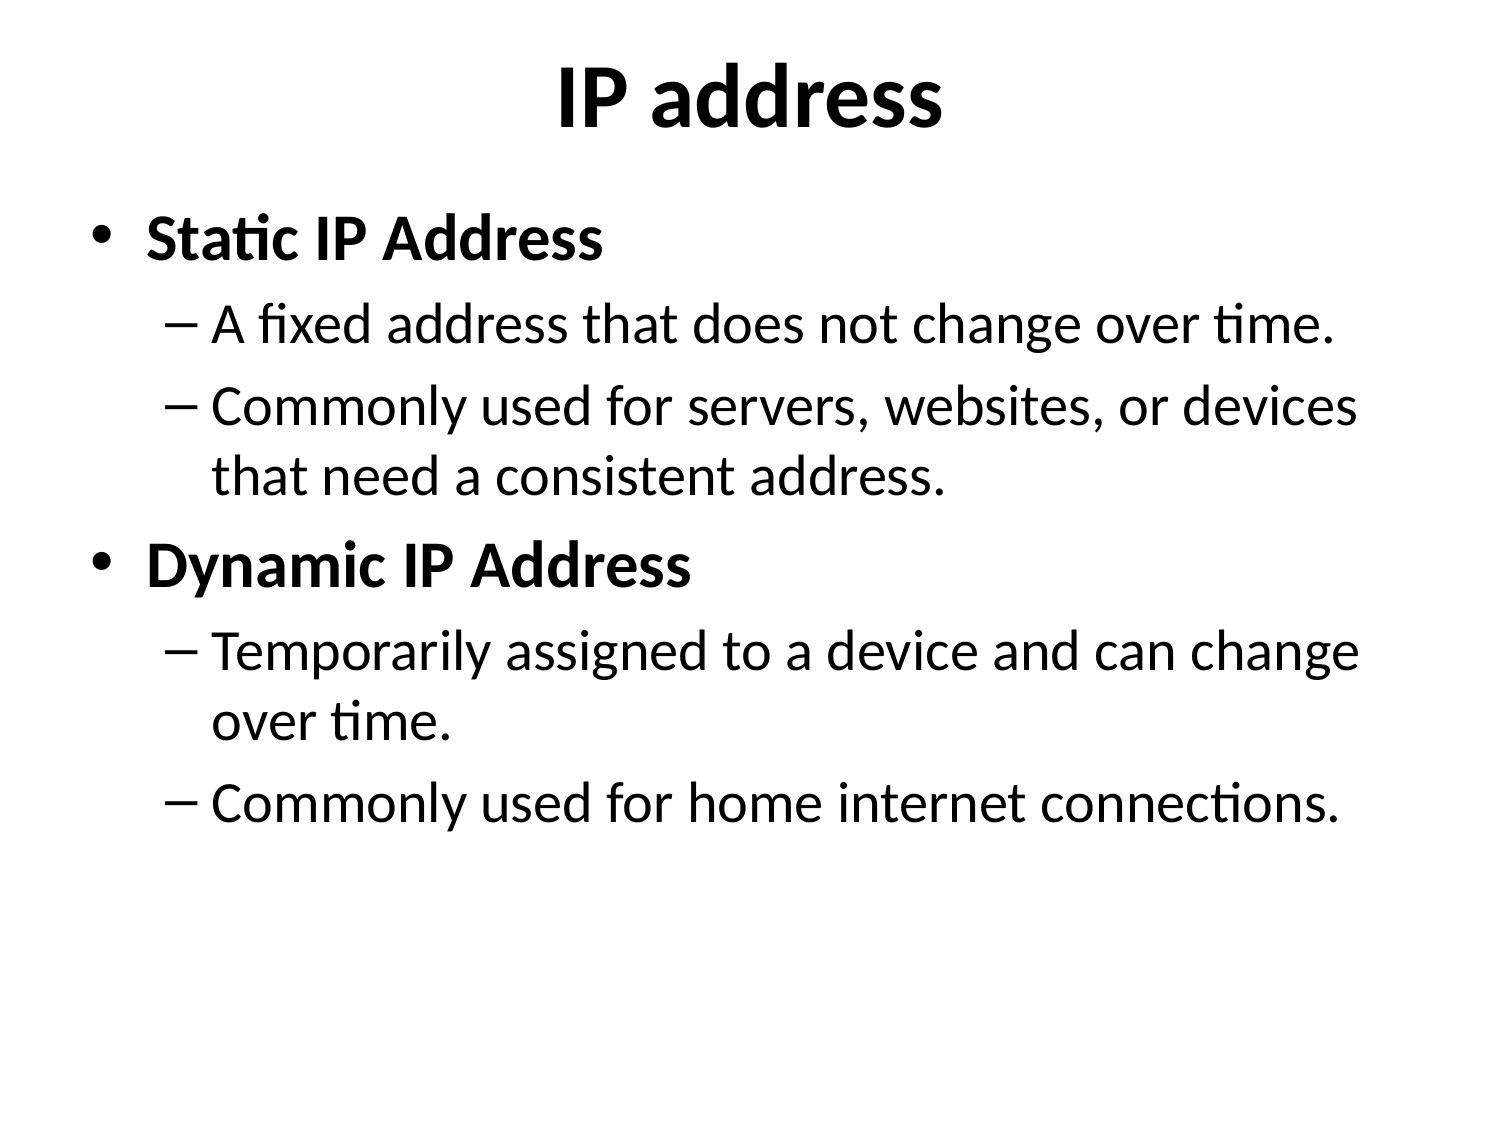

# IP address
Static IP Address
A fixed address that does not change over time.
Commonly used for servers, websites, or devices that need a consistent address.
Dynamic IP Address
Temporarily assigned to a device and can change over time.
Commonly used for home internet connections.